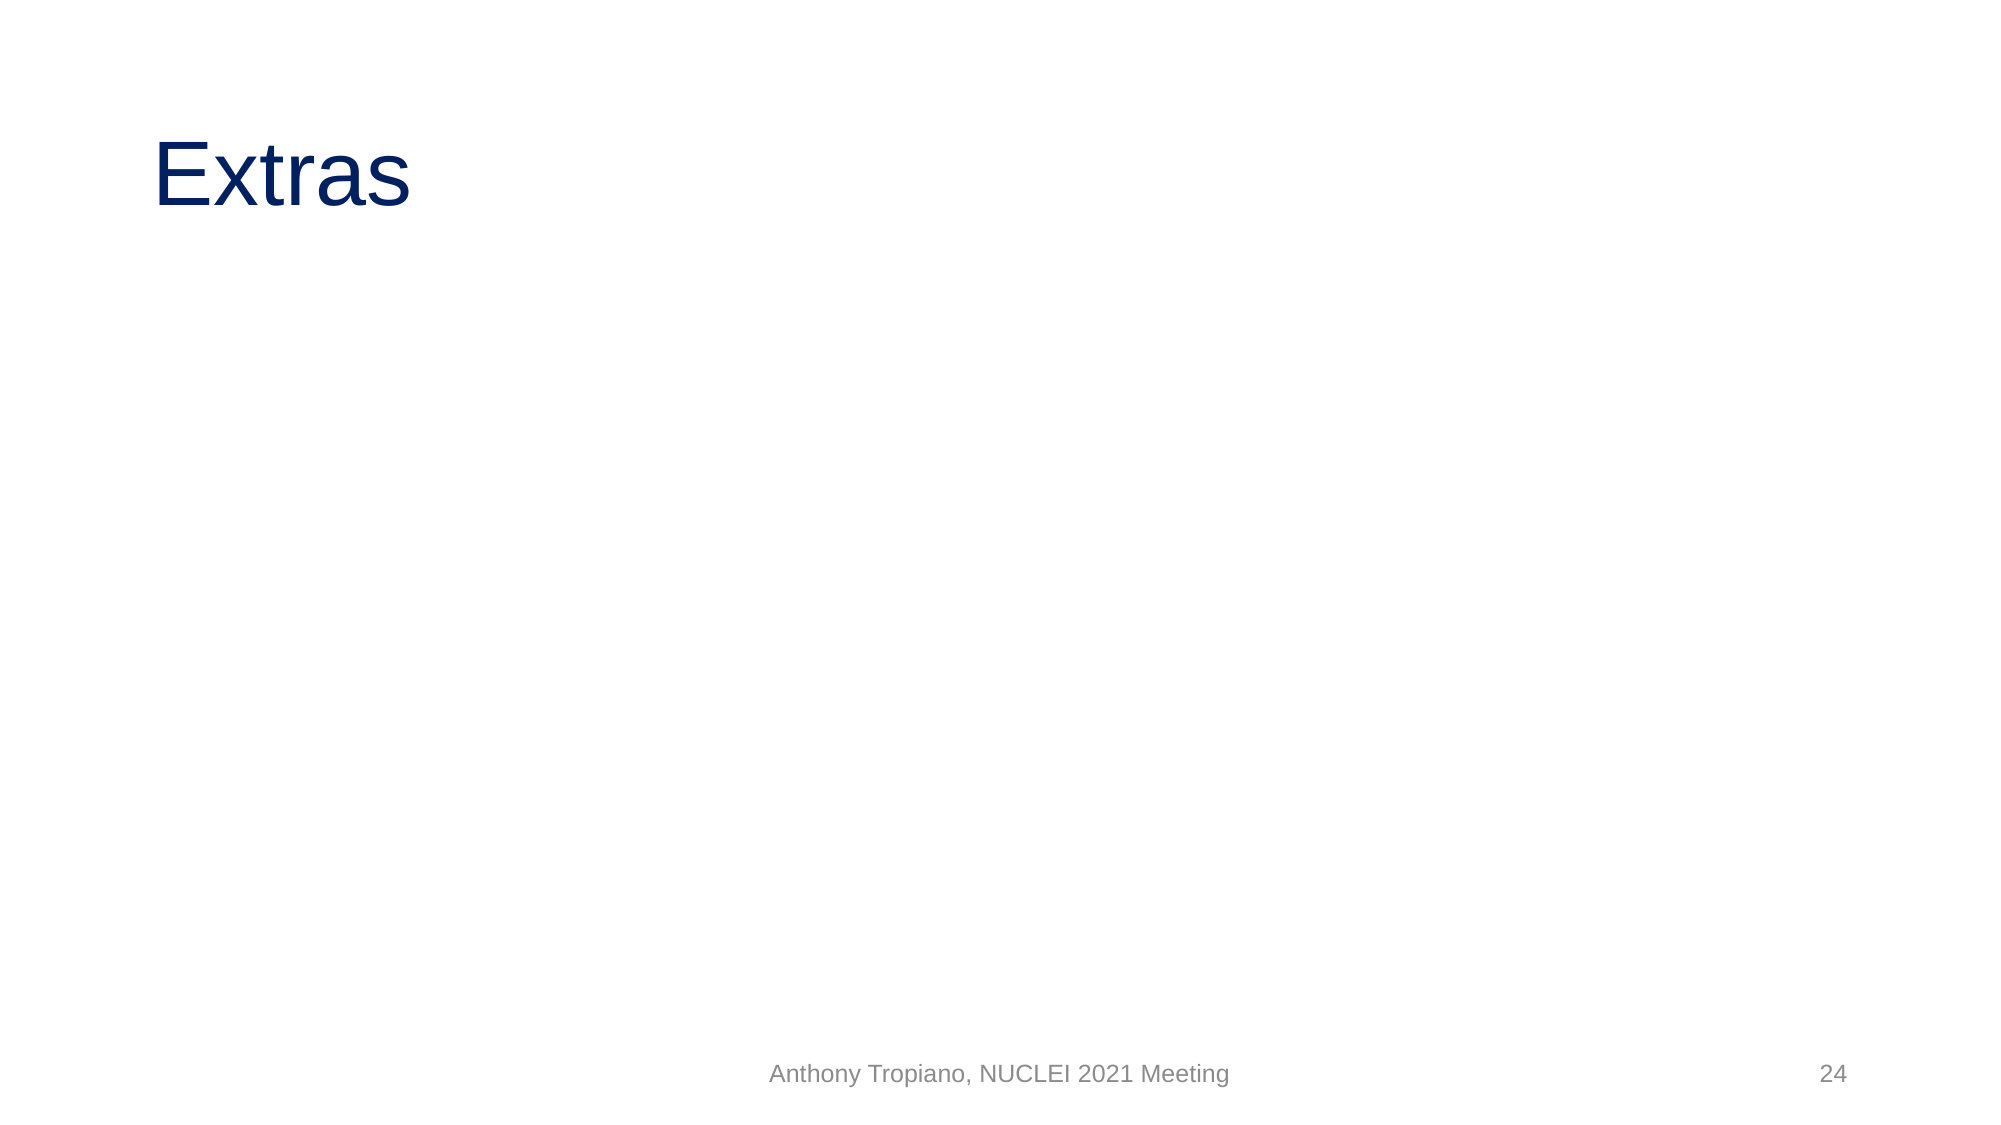

# Extras

Anthony Tropiano, NUCLEI 2021 Meeting
24